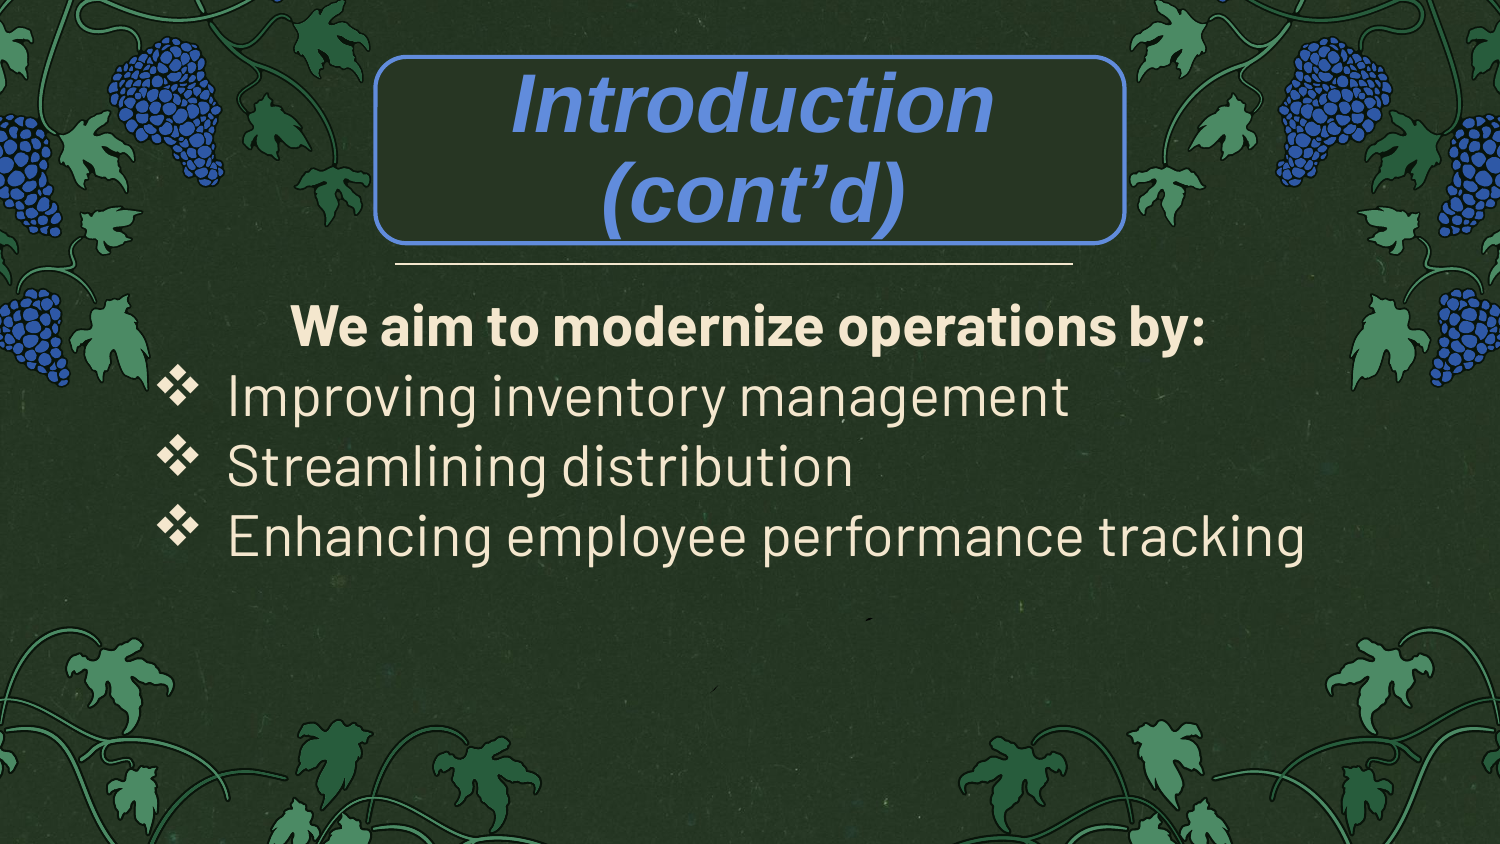

Introduction
(cont’d)
We aim to modernize operations by:
Improving inventory management
Streamlining distribution
Enhancing employee performance tracking